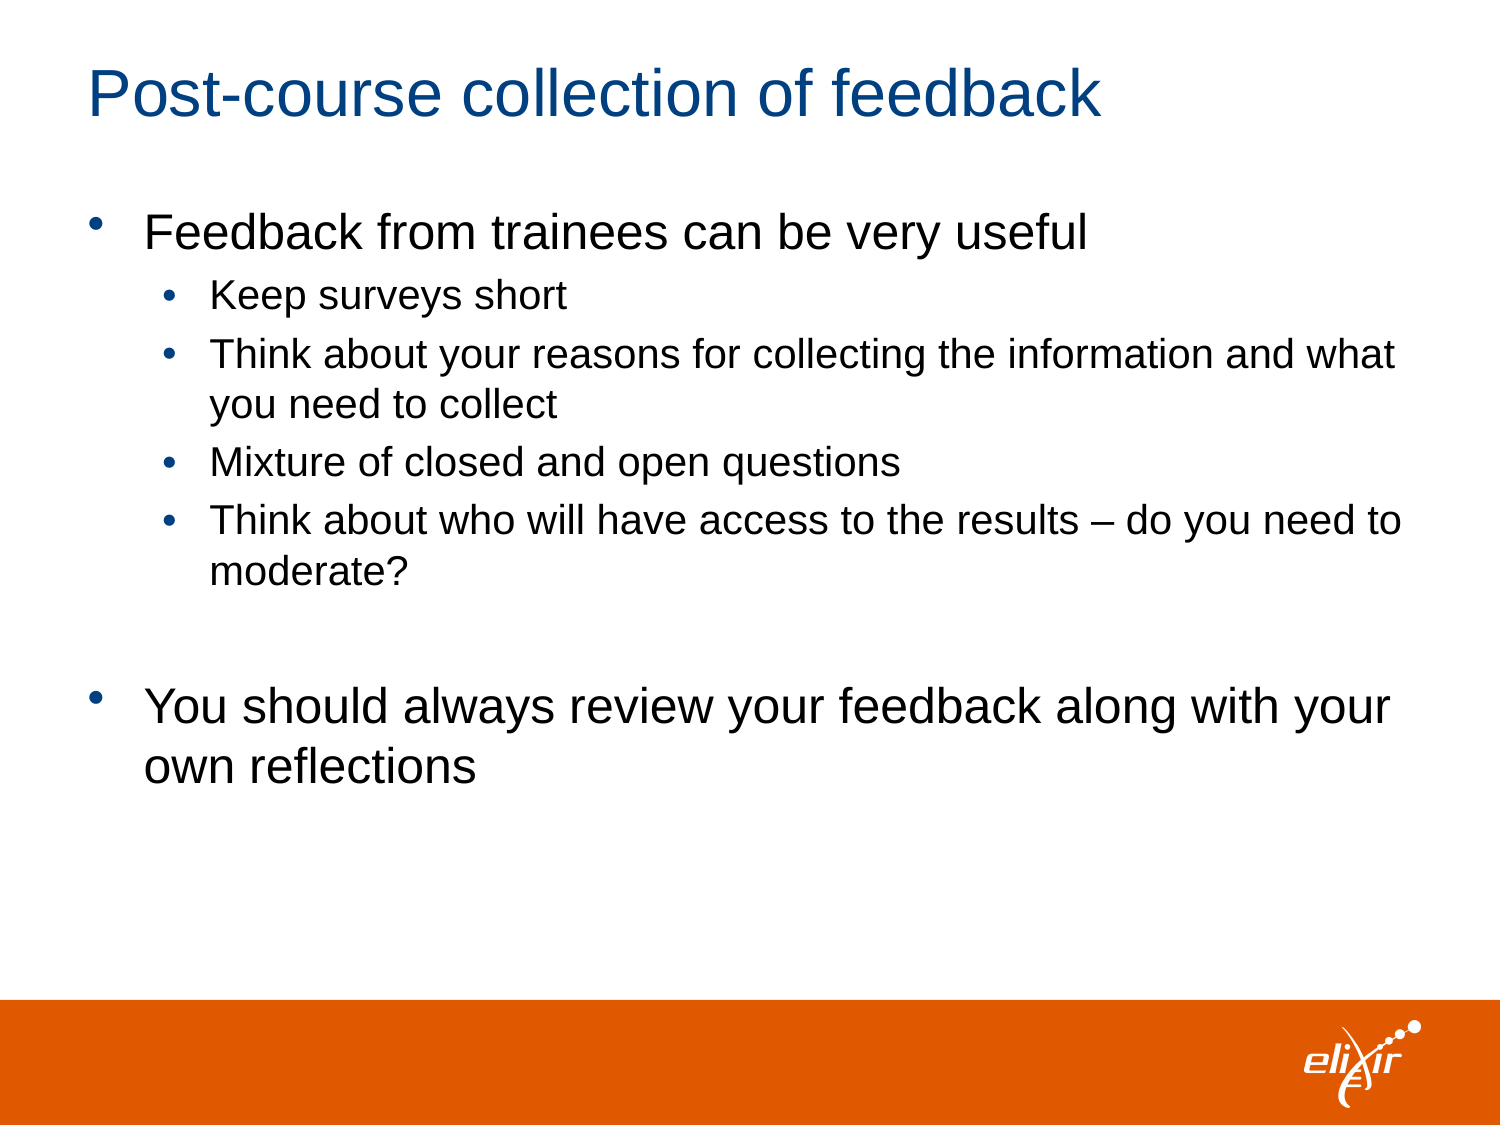

# Post-course collection of feedback
Feedback from trainees can be very useful
Keep surveys short
Think about your reasons for collecting the information and what you need to collect
Mixture of closed and open questions
Think about who will have access to the results – do you need to moderate?

You should always review your feedback along with your own reflections